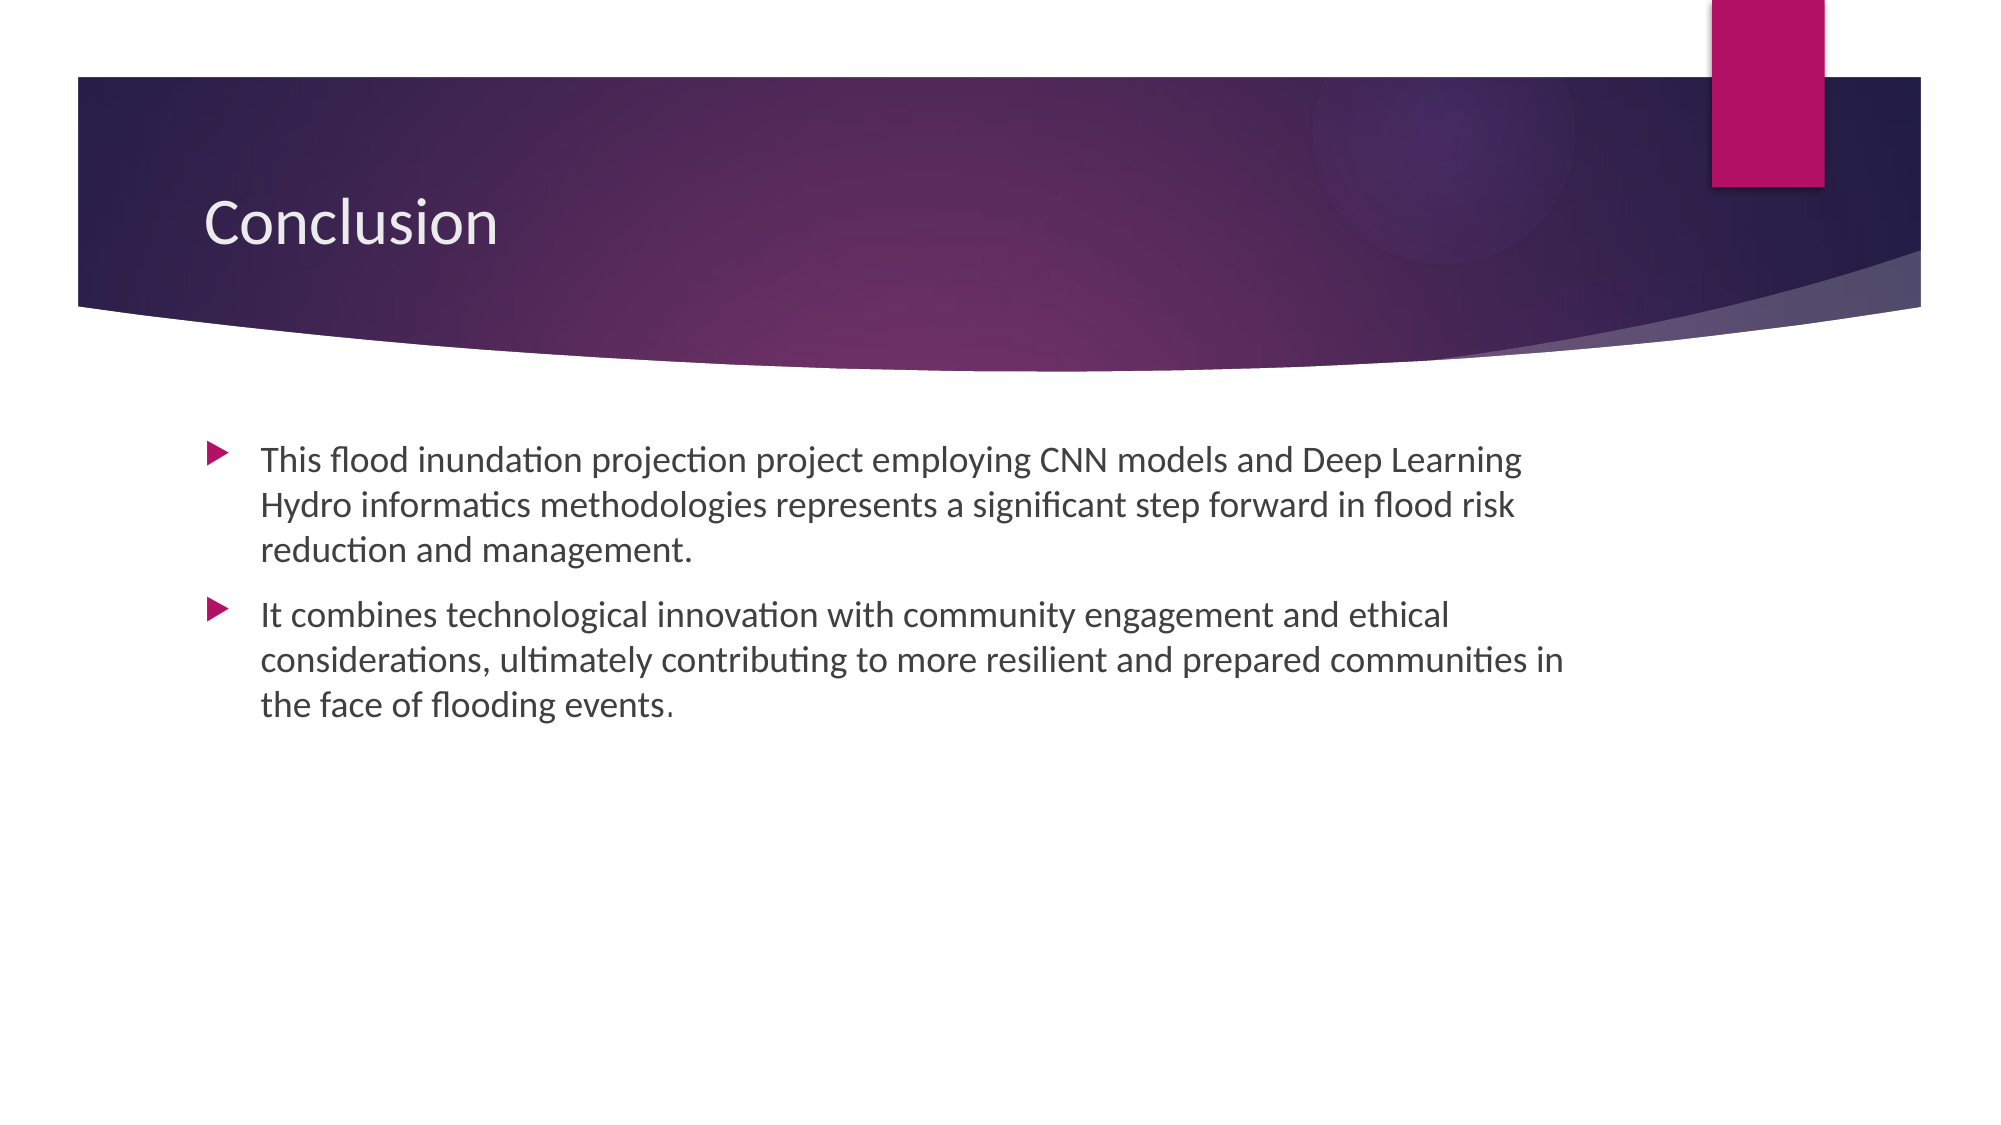

# Conclusion
This flood inundation projection project employing CNN models and Deep Learning Hydro informatics methodologies represents a significant step forward in flood risk reduction and management.
It combines technological innovation with community engagement and ethical considerations, ultimately contributing to more resilient and prepared communities in the face of flooding events.